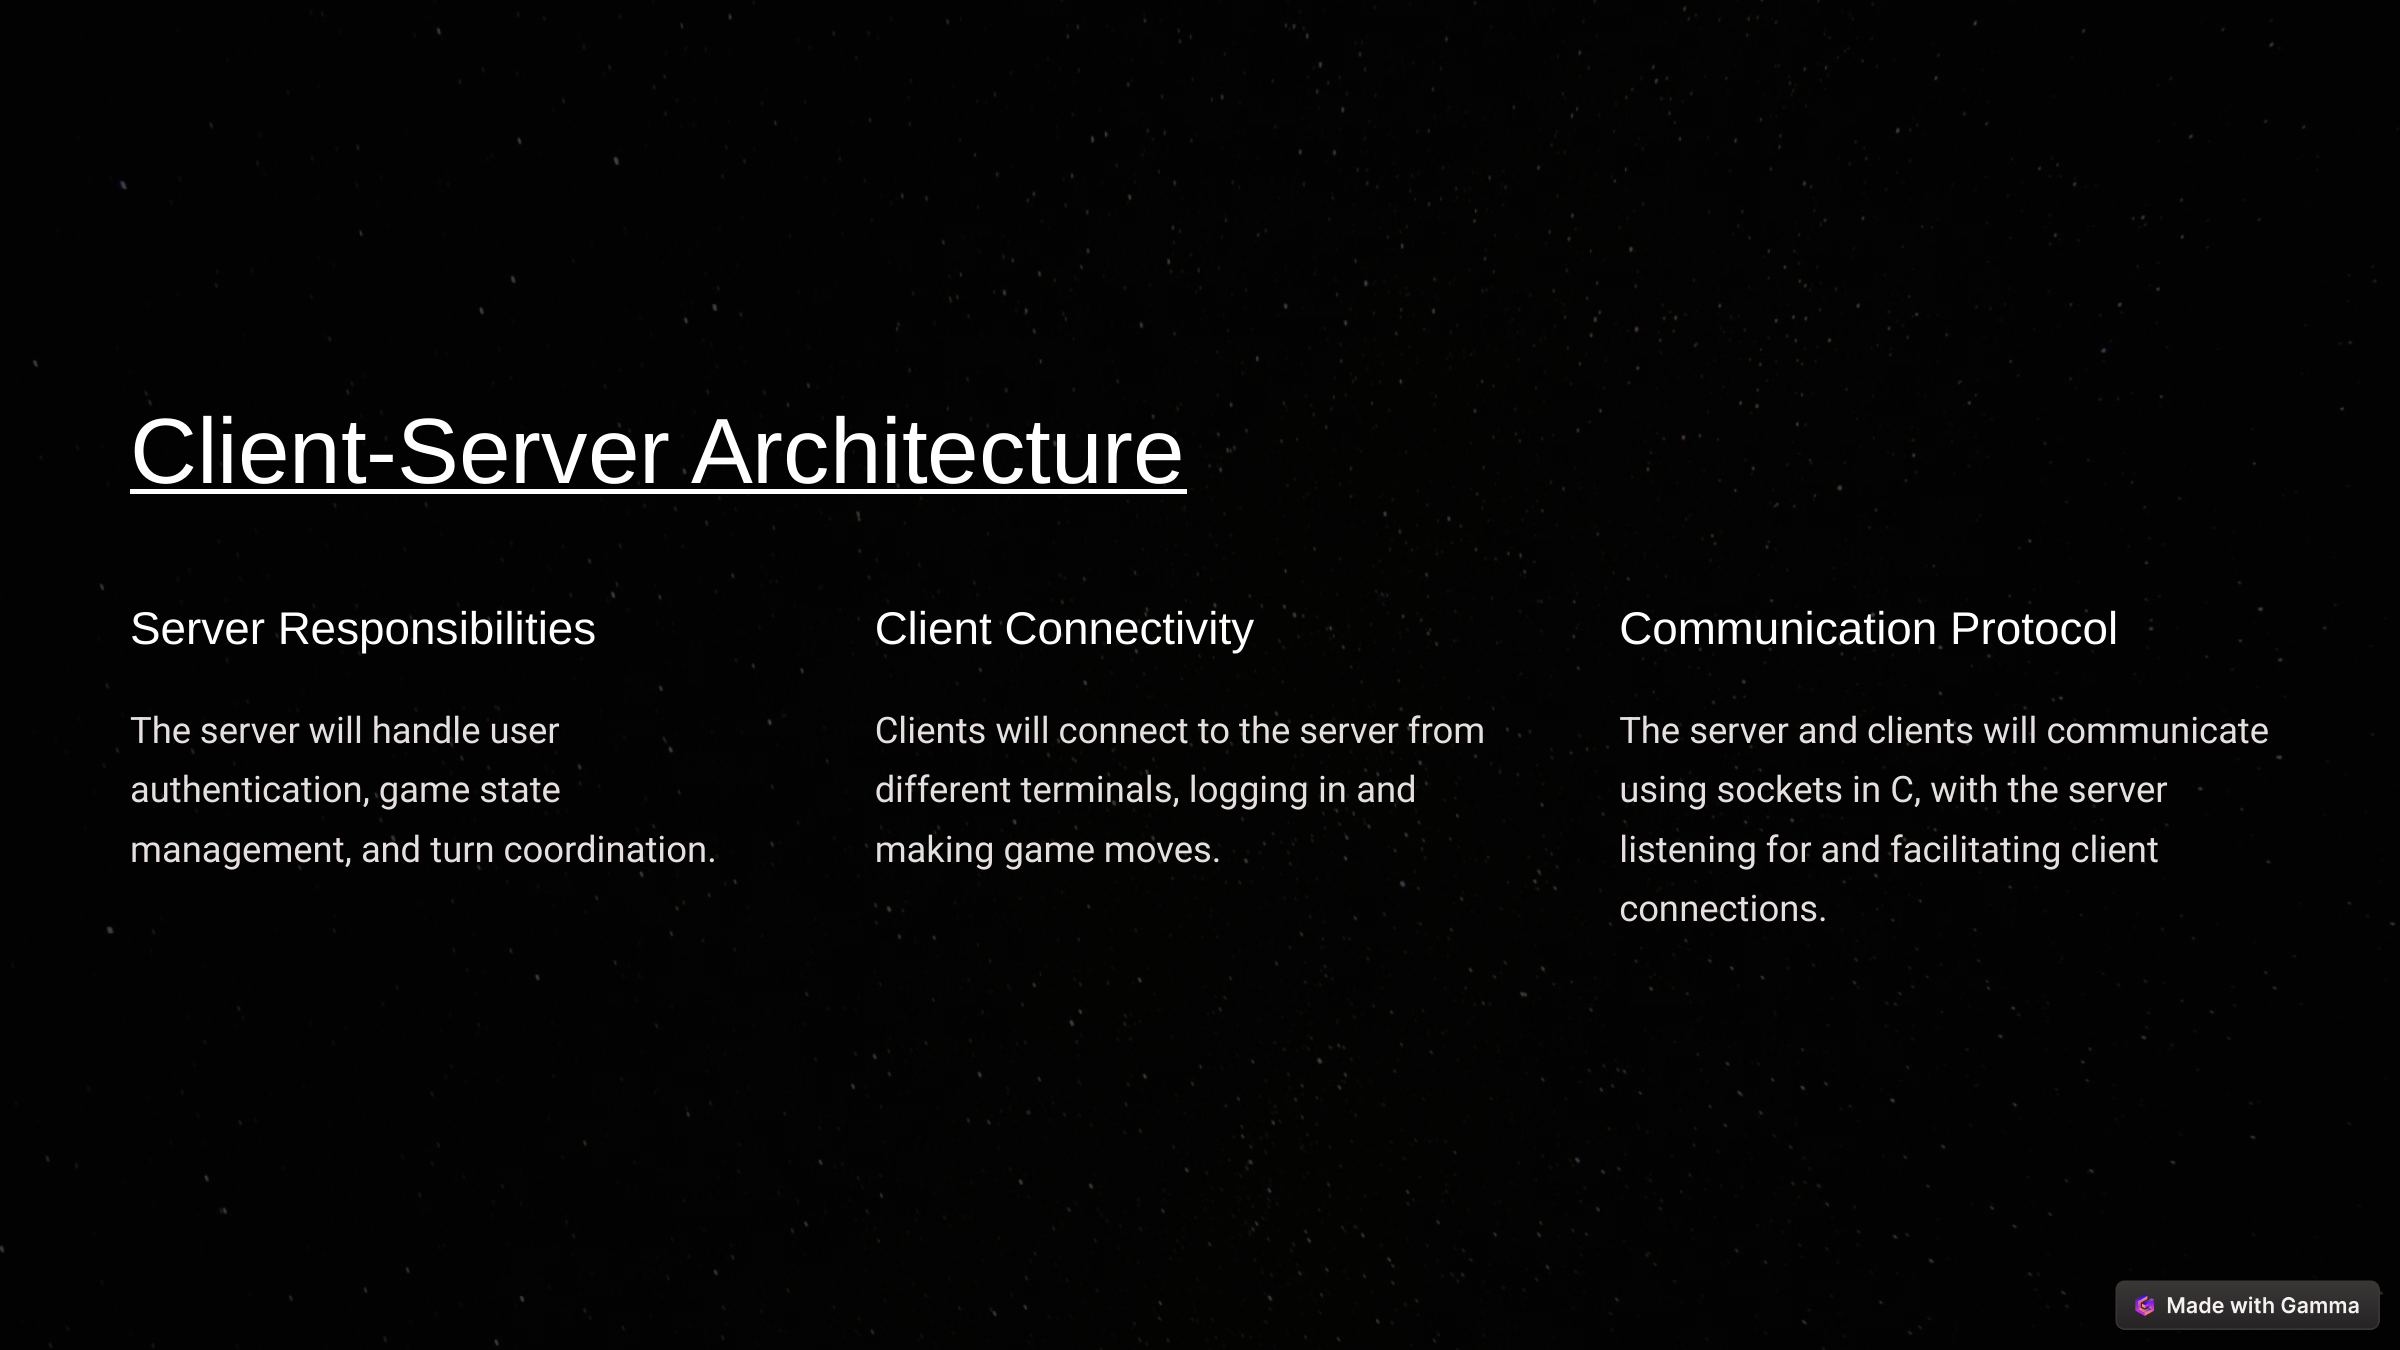

Client-Server Architecture
Server Responsibilities
Client Connectivity
Communication Protocol
The server will handle user authentication, game state management, and turn coordination.
Clients will connect to the server from different terminals, logging in and making game moves.
The server and clients will communicate using sockets in C, with the server listening for and facilitating client connections.